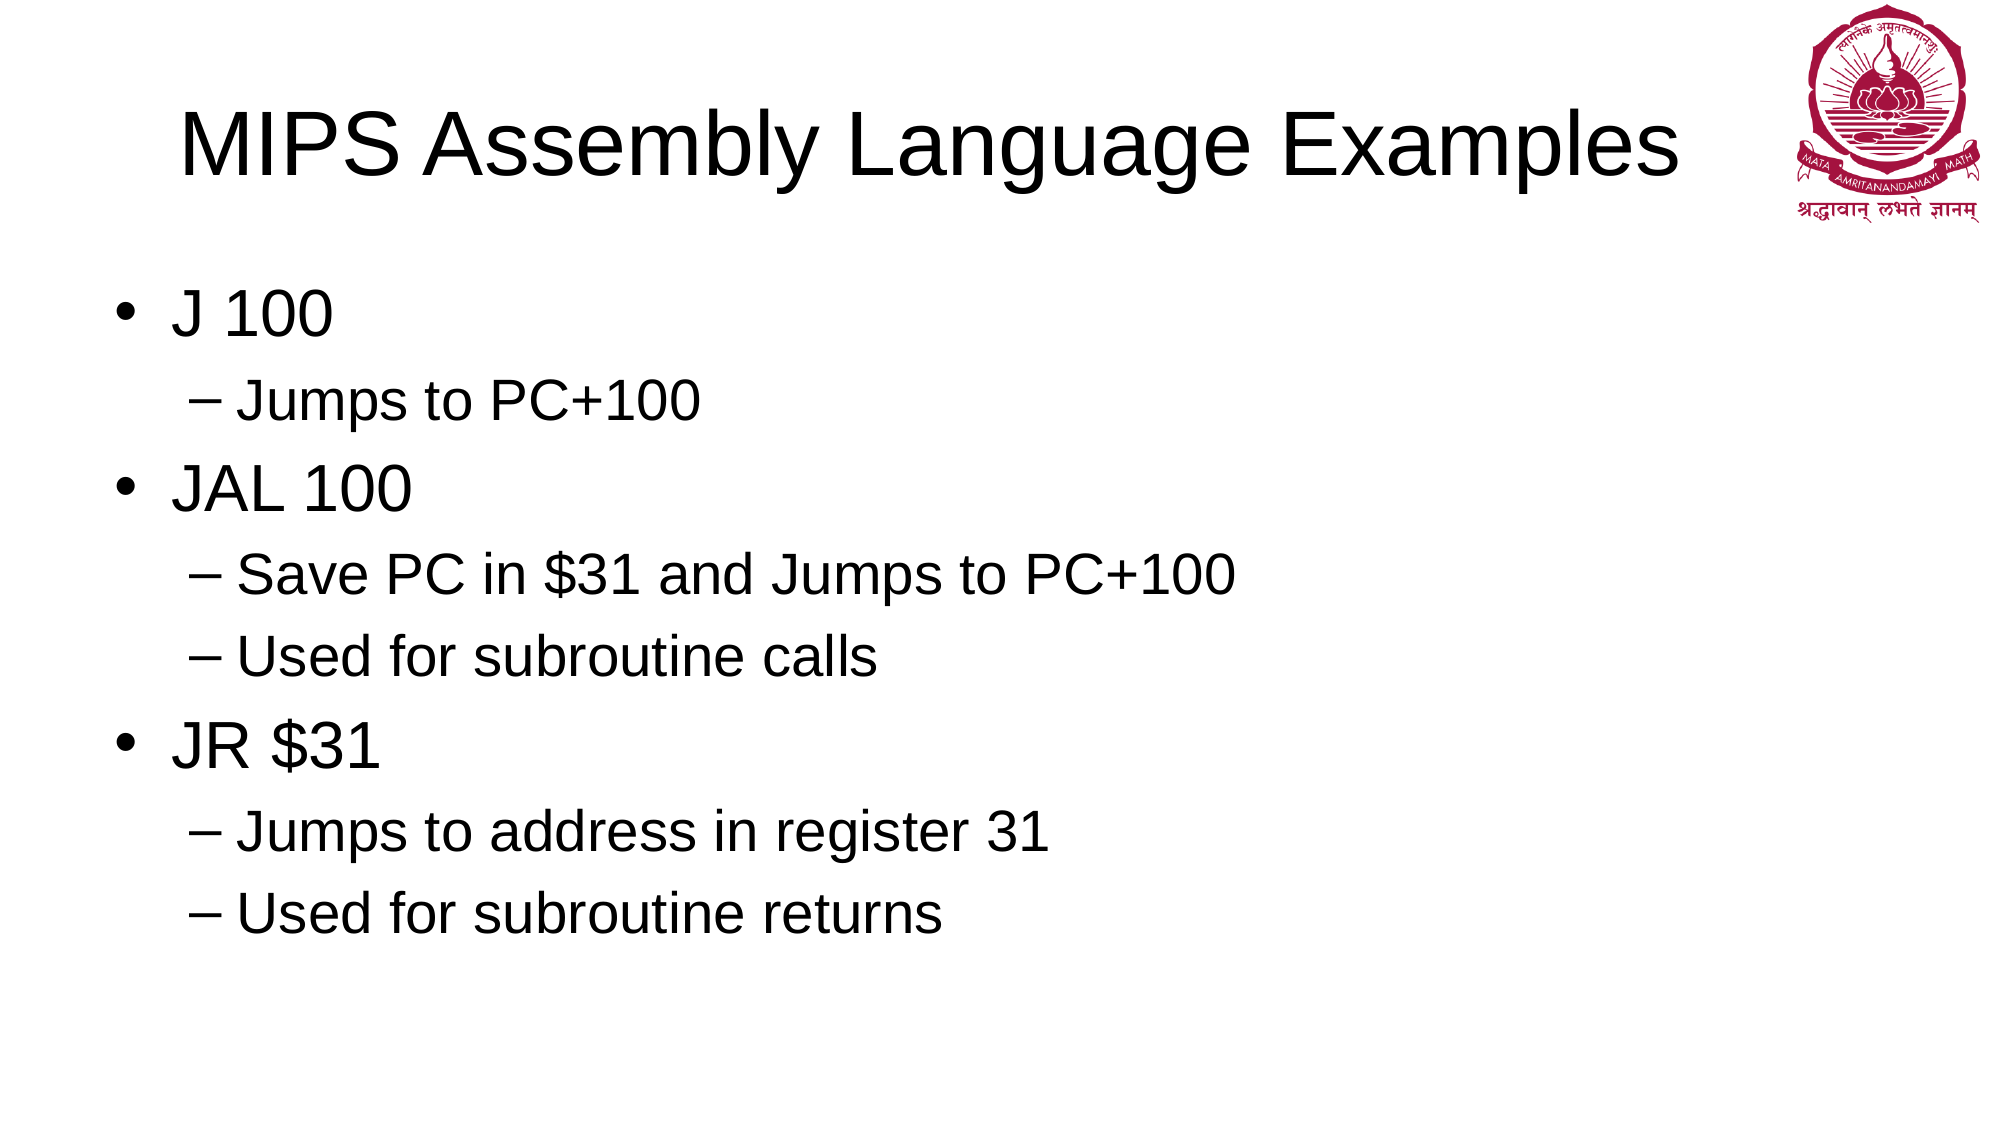

# MIPS Assembly Language Examples
J 100
Jumps to PC+100
JAL 100
Save PC in $31 and Jumps to PC+100
Used for subroutine calls
JR $31
Jumps to address in register 31
Used for subroutine returns